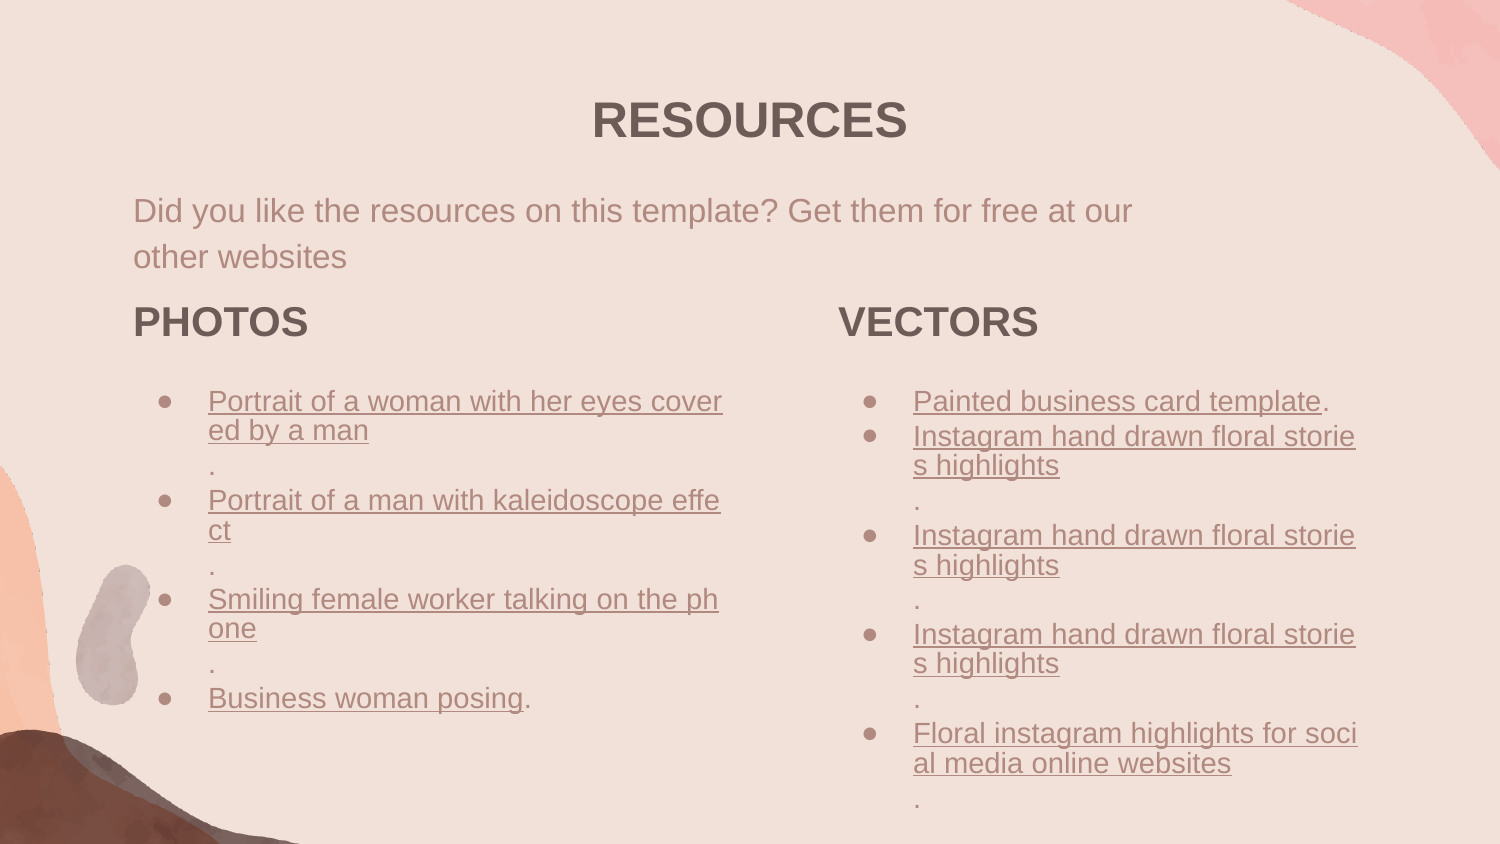

# RESOURCES
Did you like the resources on this template? Get them for free at our other websites
PHOTOS
VECTORS
Portrait of a woman with her eyes covered by a man.
Portrait of a man with kaleidoscope effect.
Smiling female worker talking on the phone.
Business woman posing.

Painted business card template.
Instagram hand drawn floral stories highlights.
Instagram hand drawn floral stories highlights.
Instagram hand drawn floral stories highlights.
Floral instagram highlights for social media online websites.